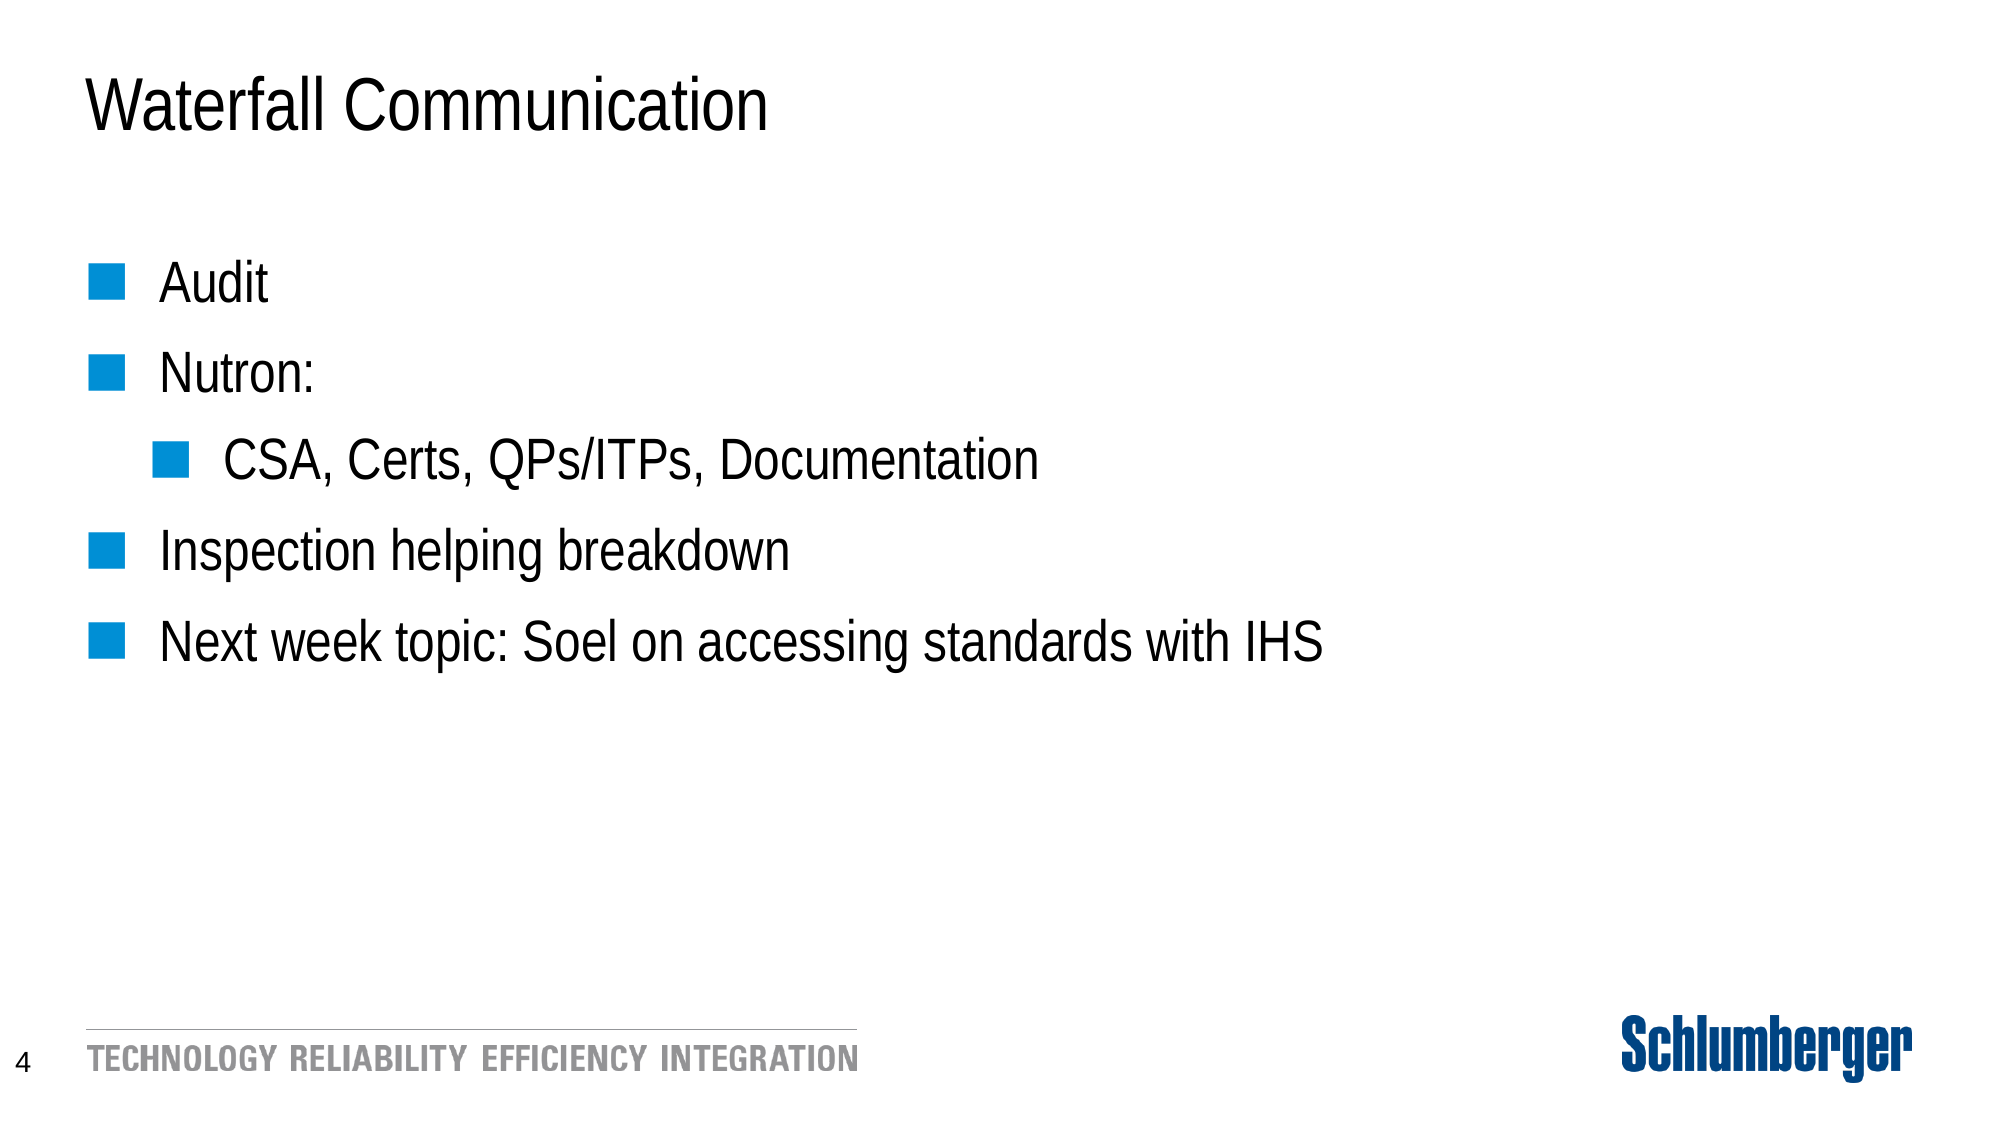

# Waterfall Communication
Audit
Nutron:
CSA, Certs, QPs/ITPs, Documentation
Inspection helping breakdown
Next week topic: Soel on accessing standards with IHS

4